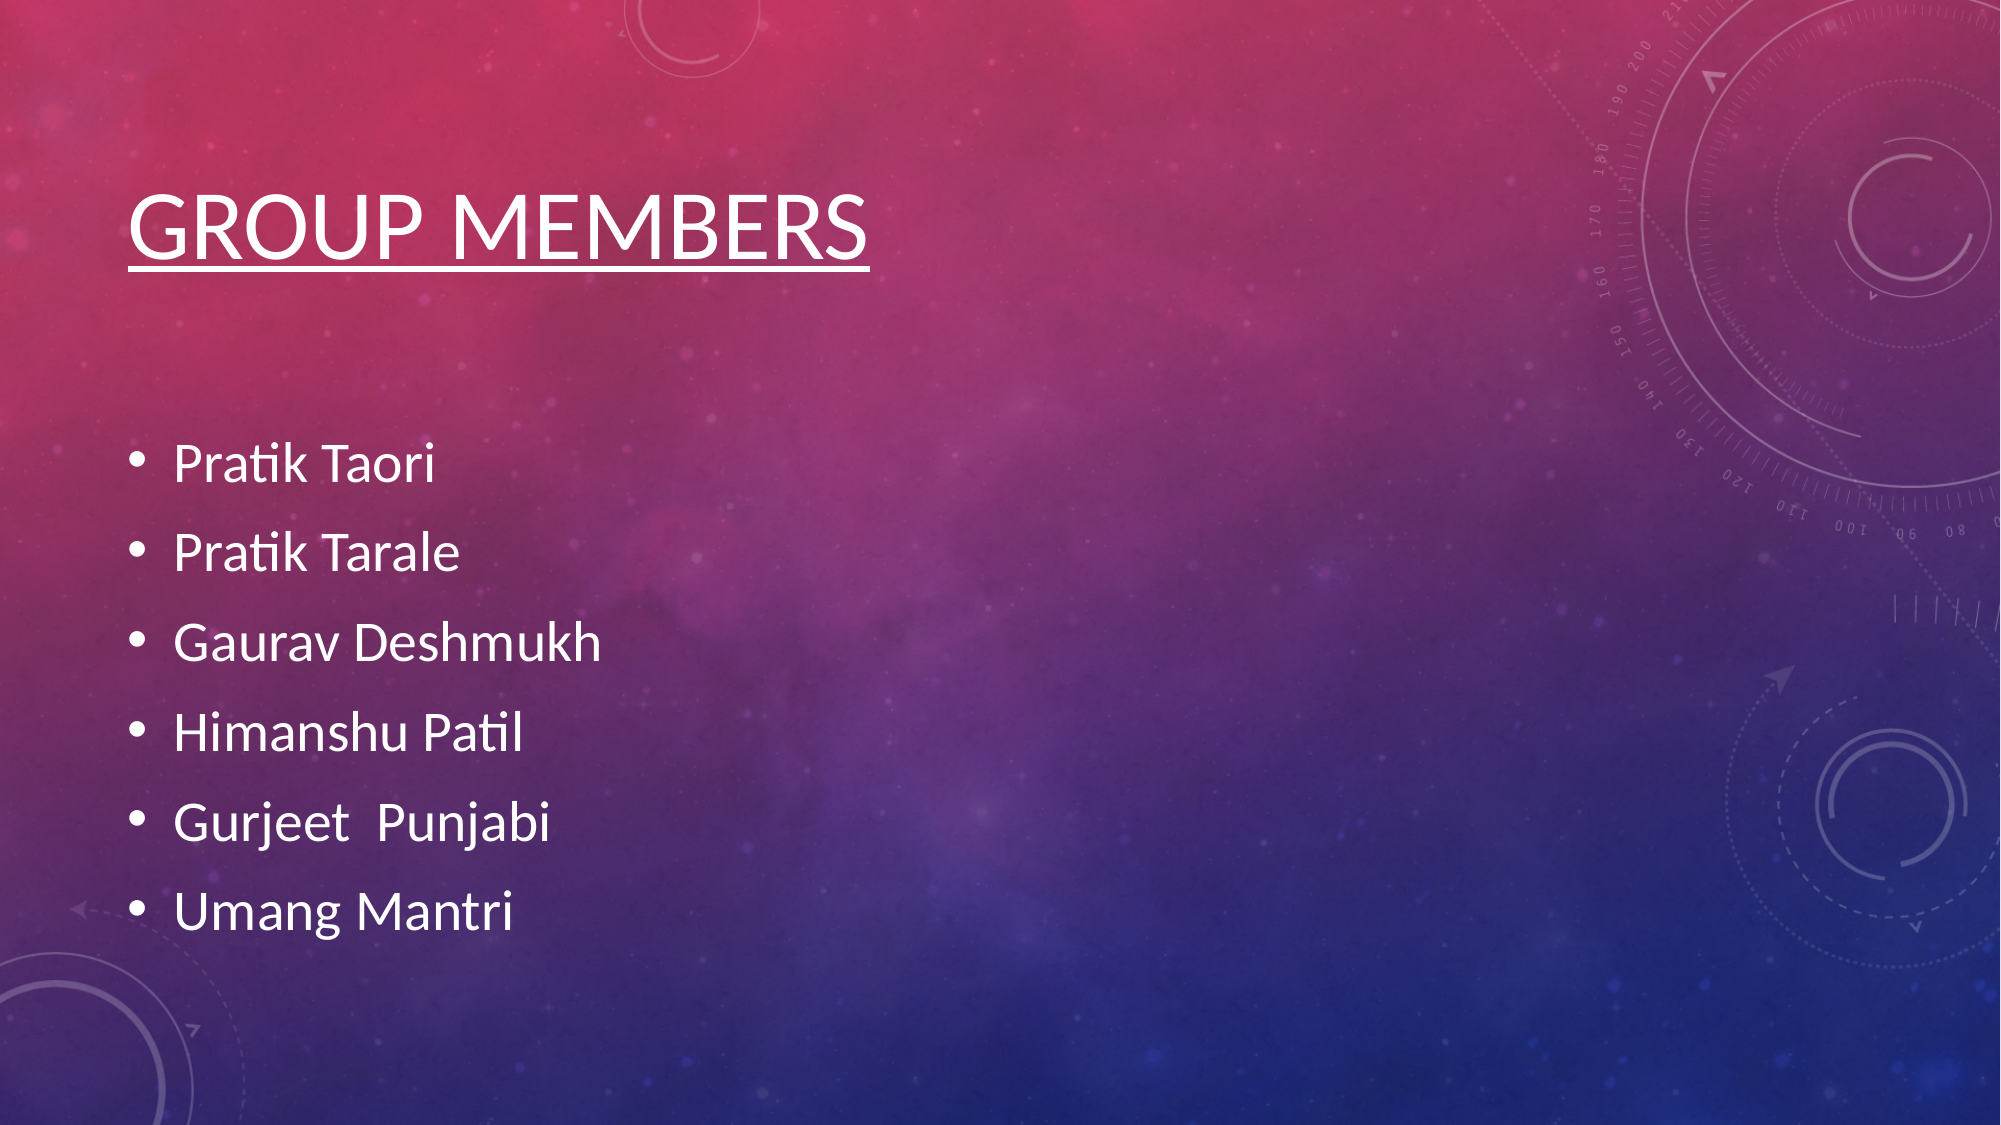

# Group members
Pratik Taori
Pratik Tarale
Gaurav Deshmukh
Himanshu Patil
Gurjeet  Punjabi
Umang Mantri